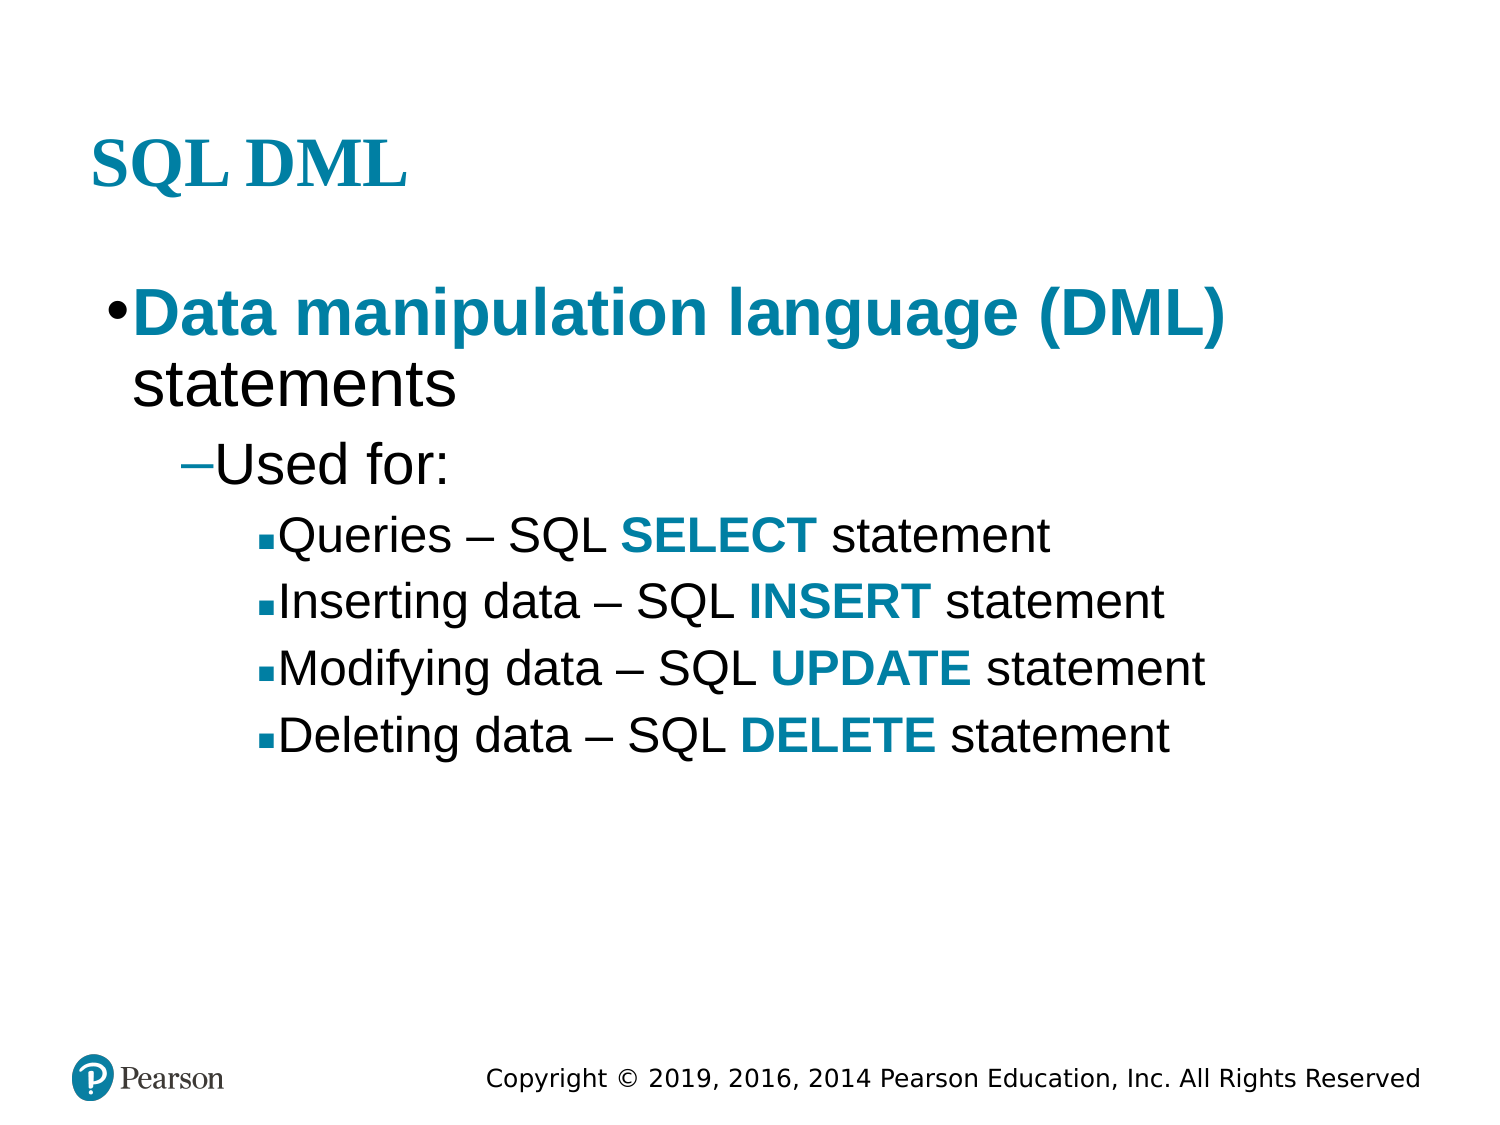

# SQL DML
Data manipulation language (DML) statements
Used for:
Queries – SQL SELECT statement
Inserting data – SQL INSERT statement
Modifying data – SQL UPDATE statement
Deleting data – SQL DELETE statement